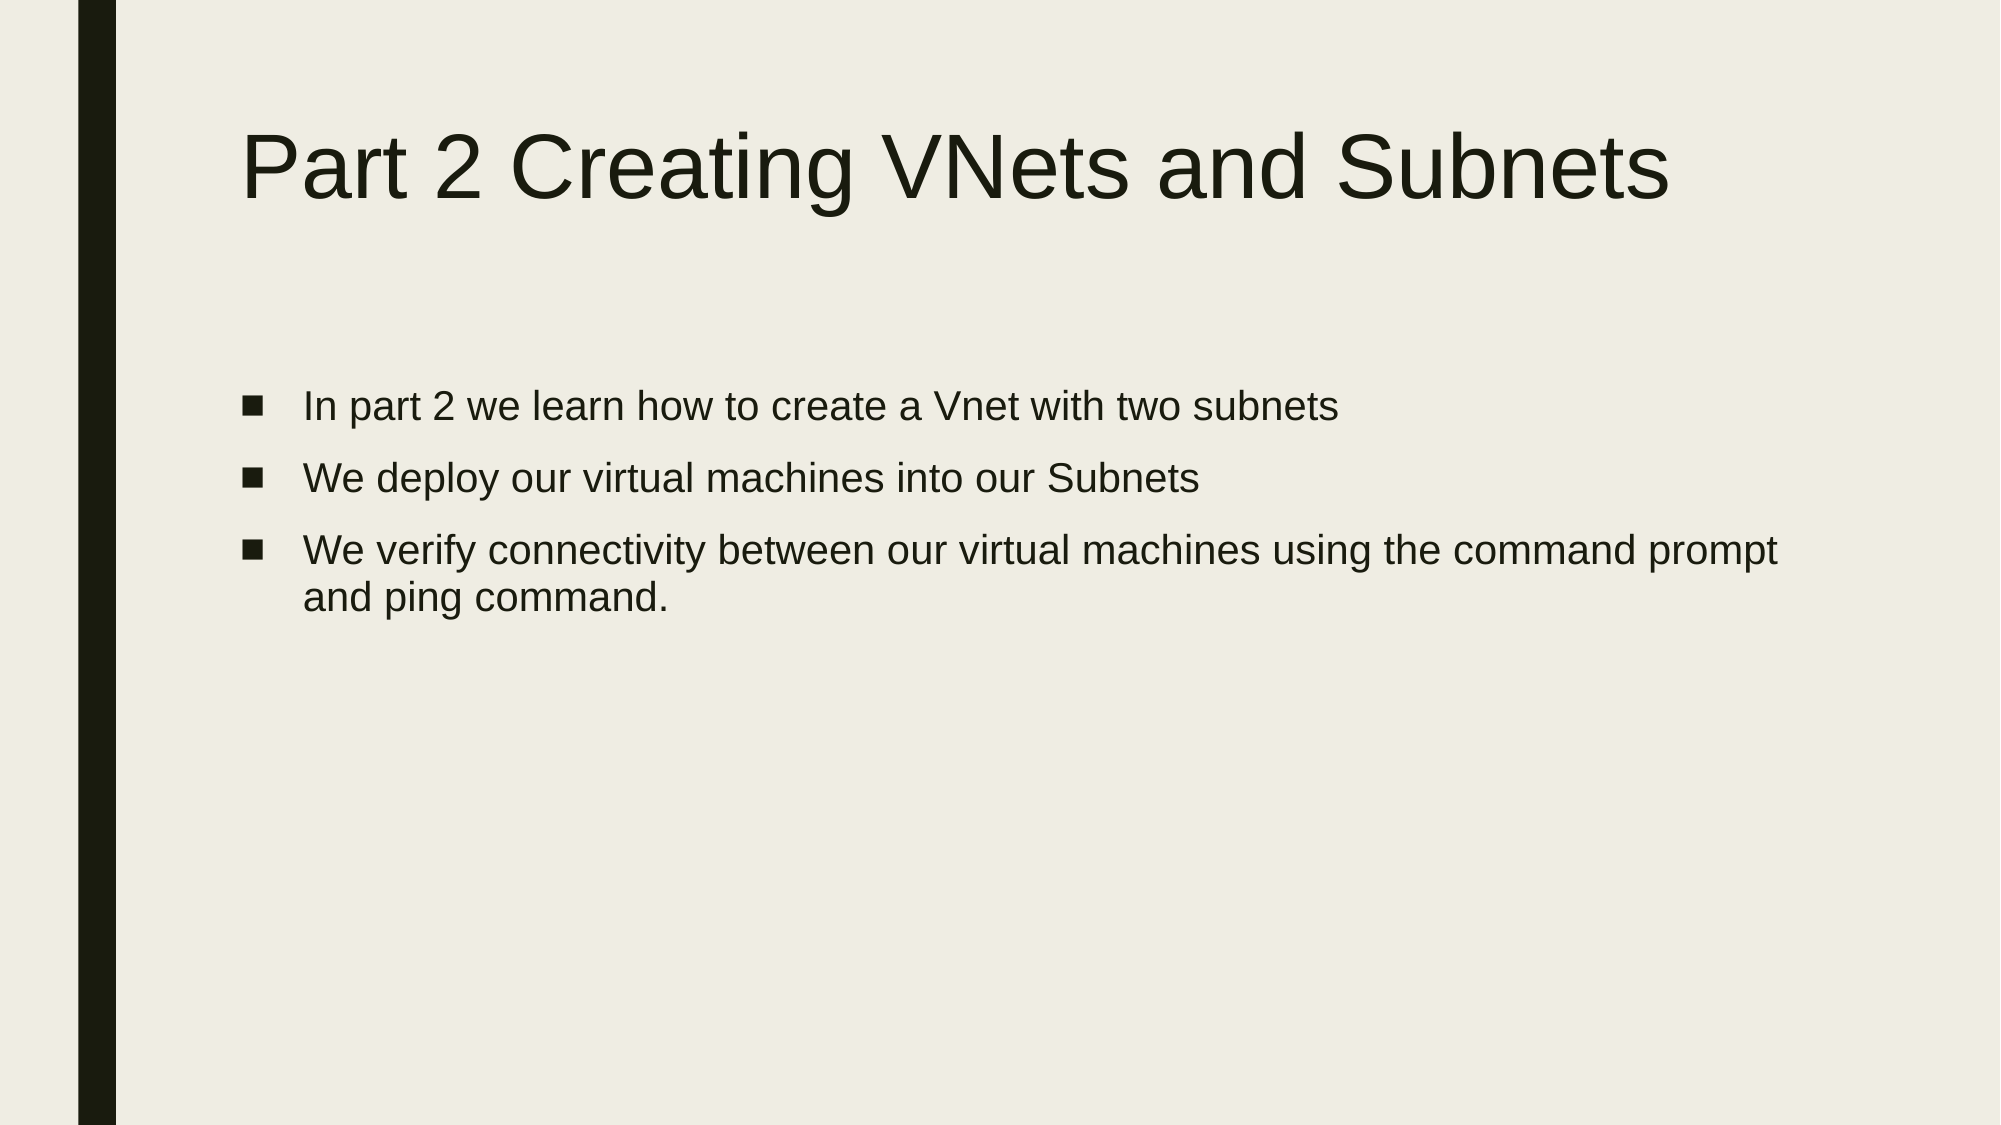

# Part 2 Creating VNets and Subnets
In part 2 we learn how to create a Vnet with two subnets
We deploy our virtual machines into our Subnets
We verify connectivity between our virtual machines using the command prompt and ping command.